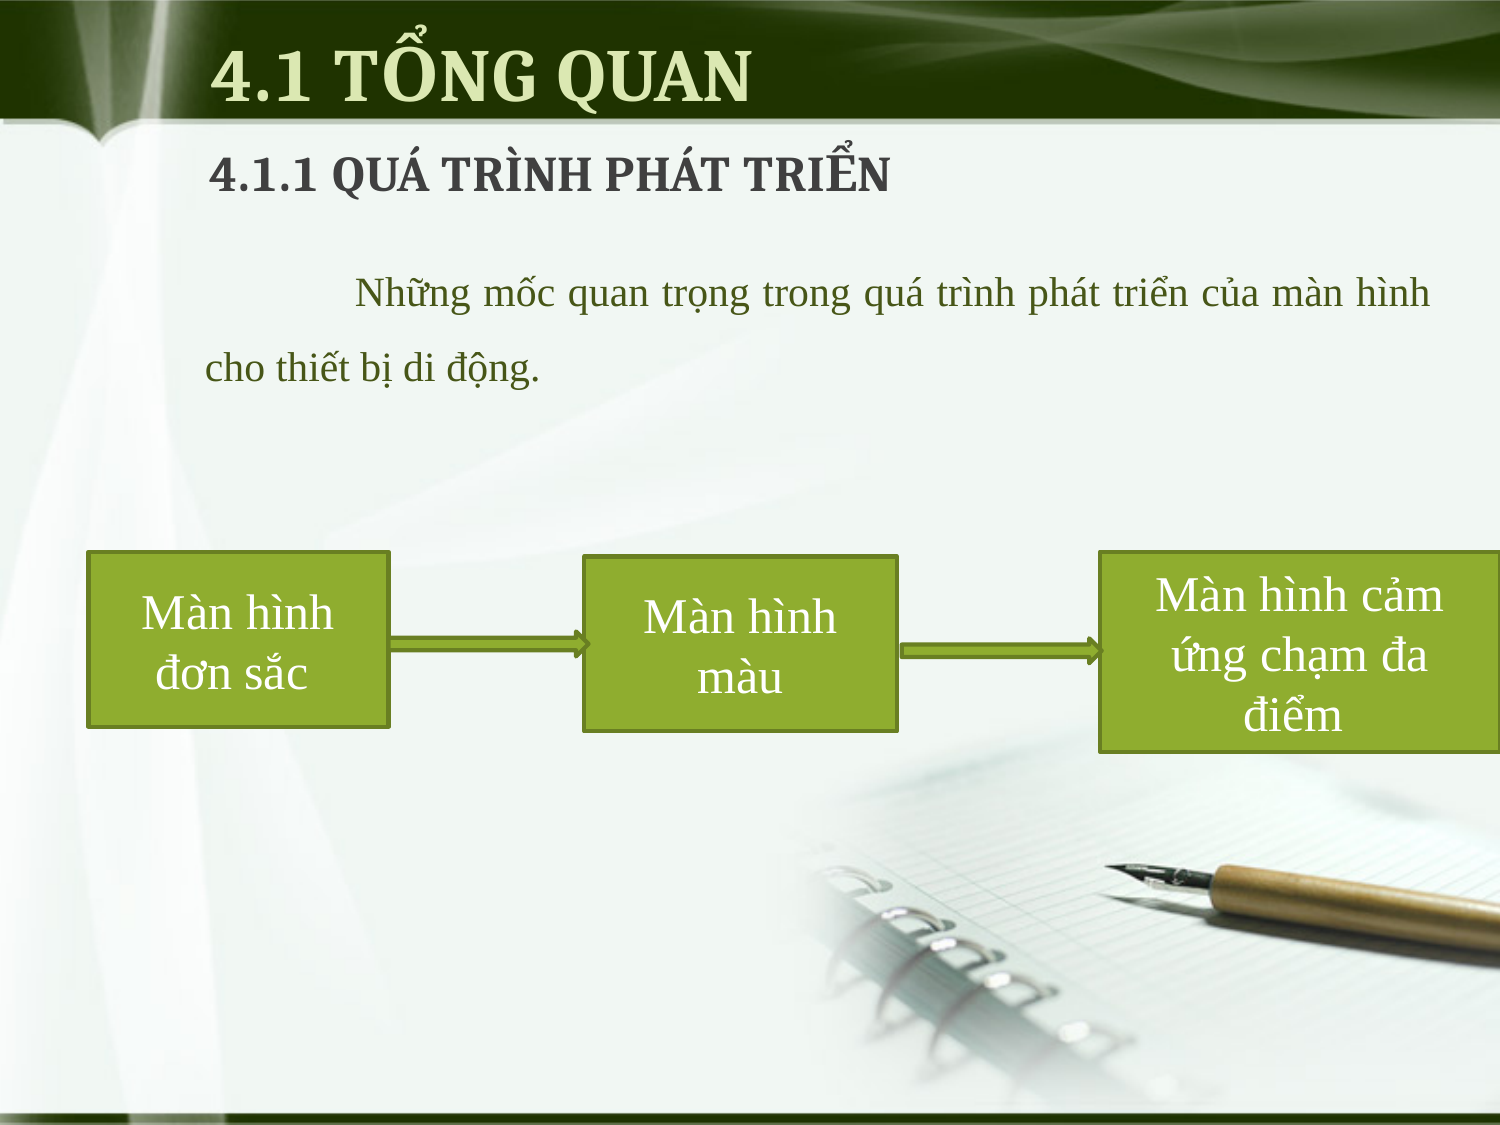

# 4.1 TỔNG QUAN
4.1.1 QUÁ TRÌNH PHÁT TRIỂN
	Những mốc quan trọng trong quá trình phát triển của màn hình cho thiết bị di động.
Màn hình đơn sắc
Màn hình cảm ứng chạm đa điểm
Màn hình màu